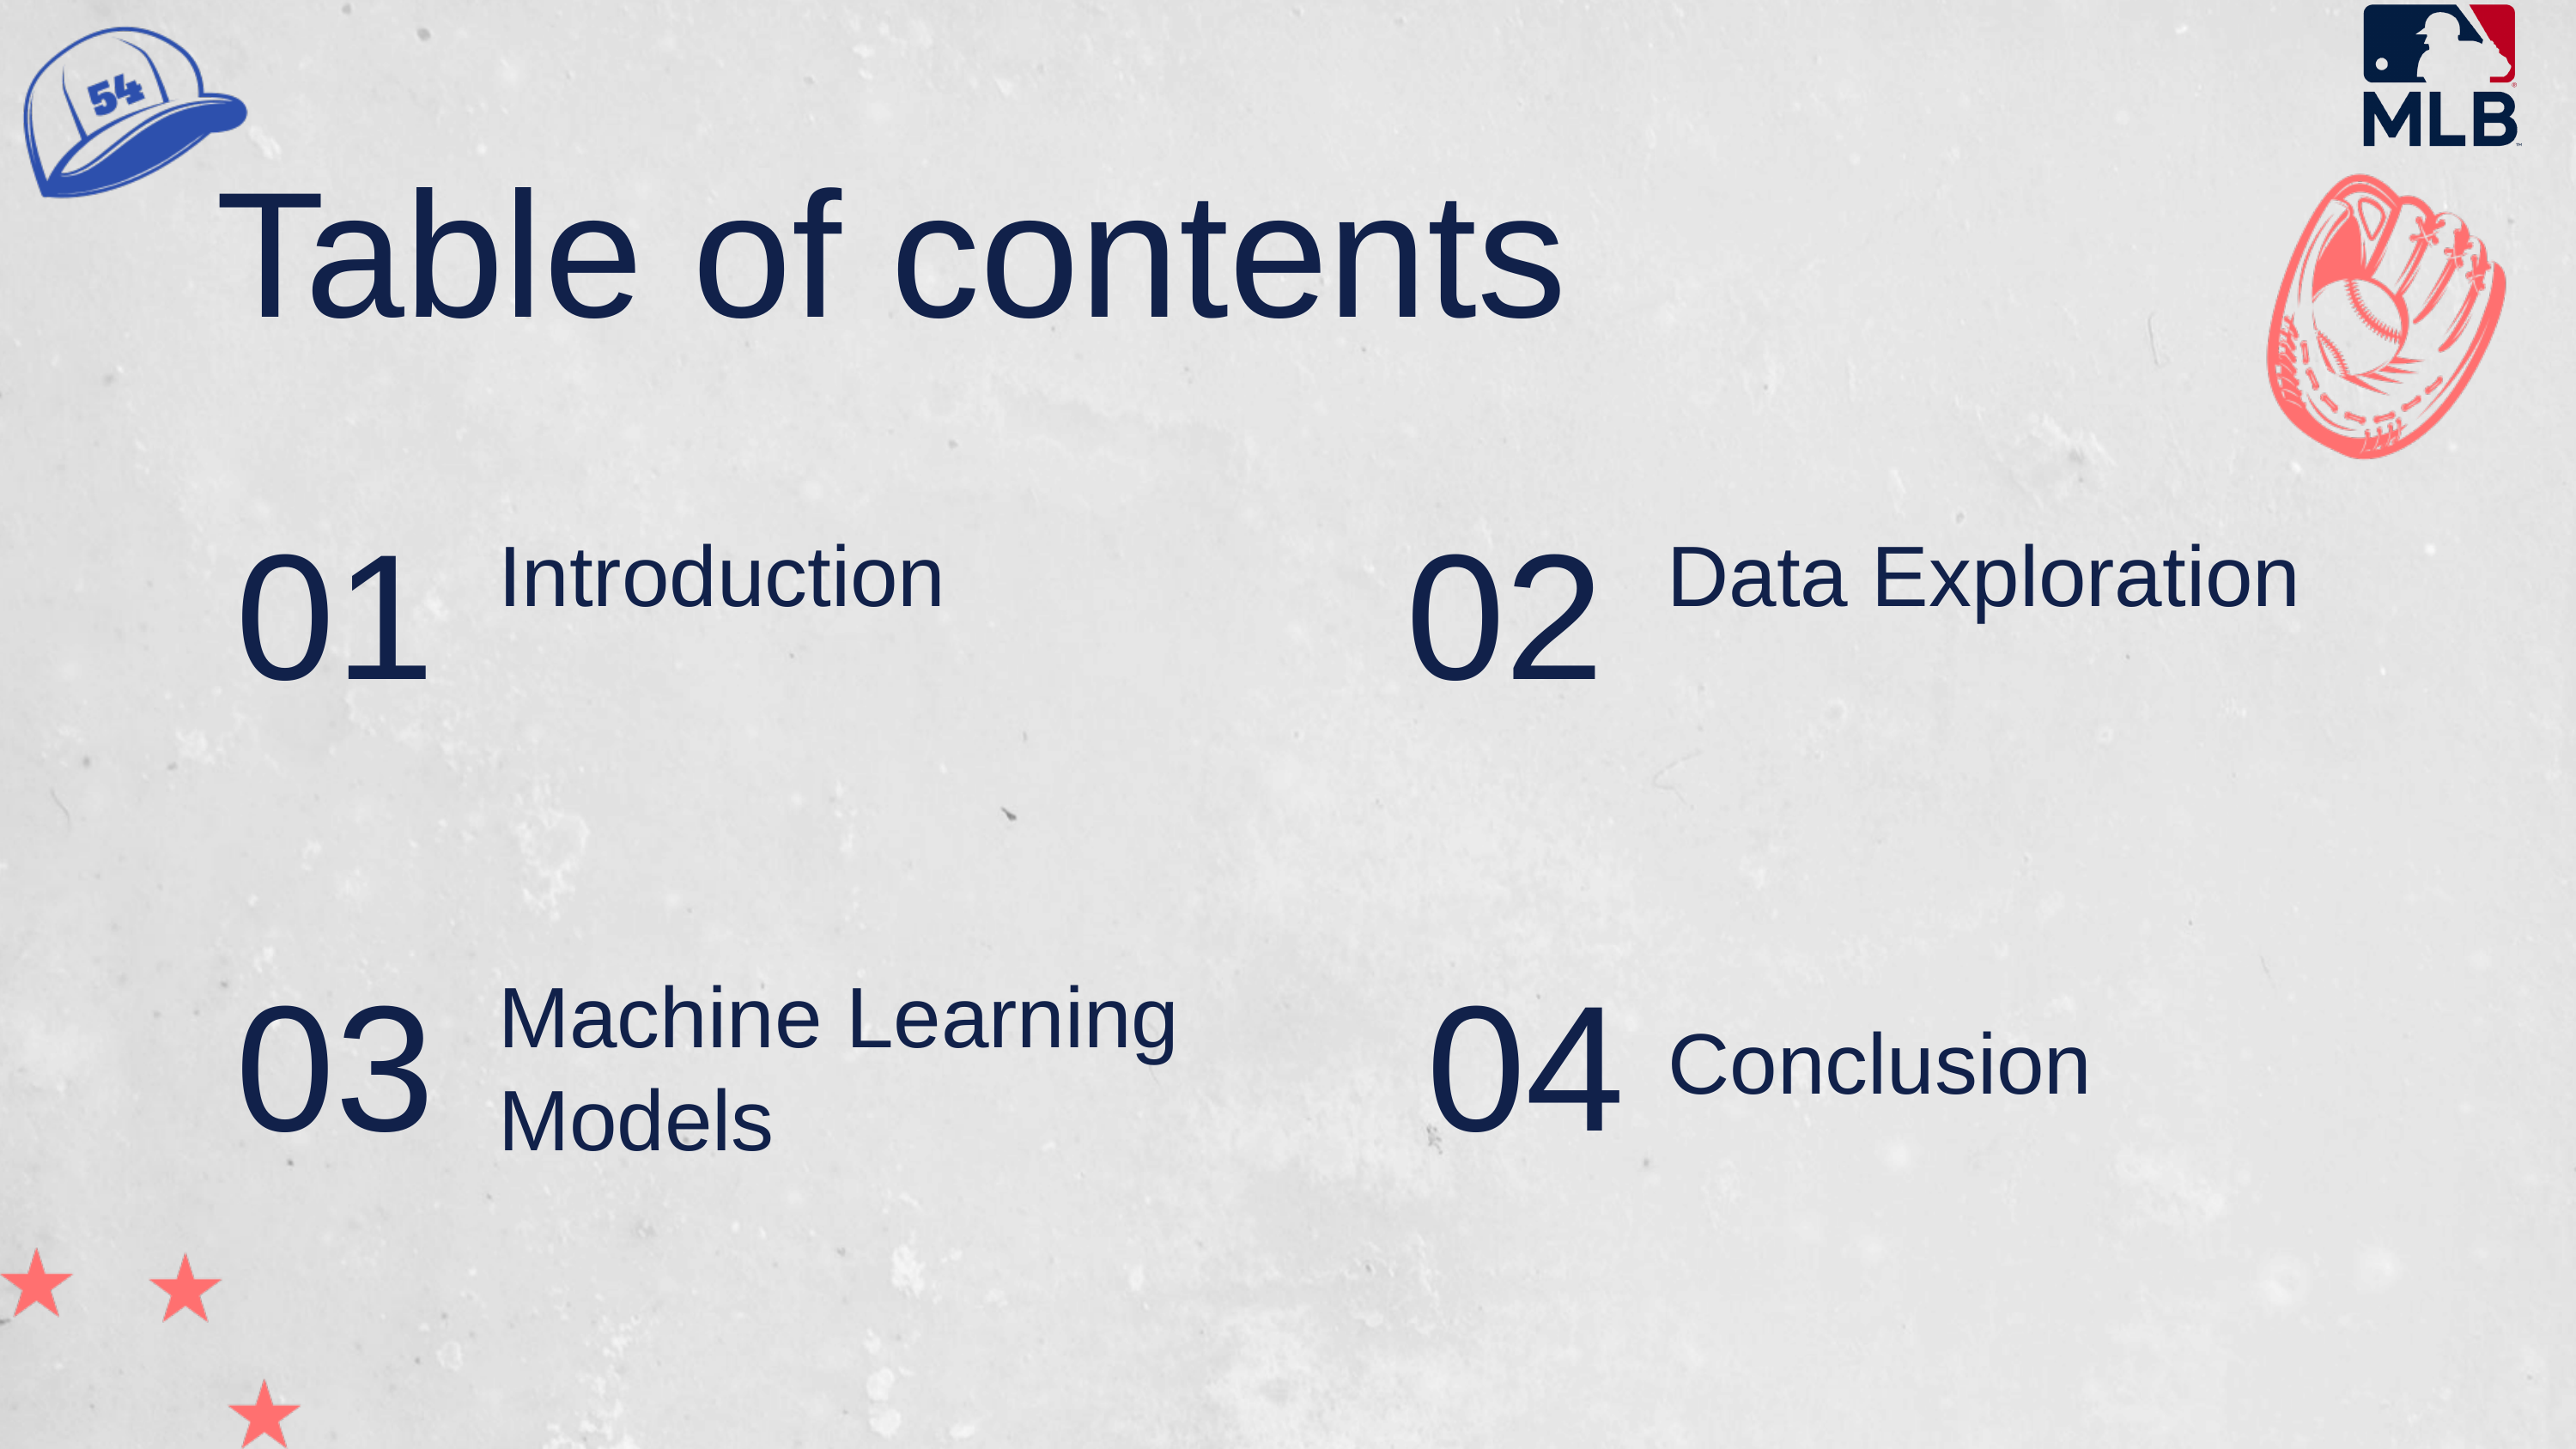

Table of contents

01
02
Introduction
Data Exploration
03
04
Machine Learning Models
Conclusion